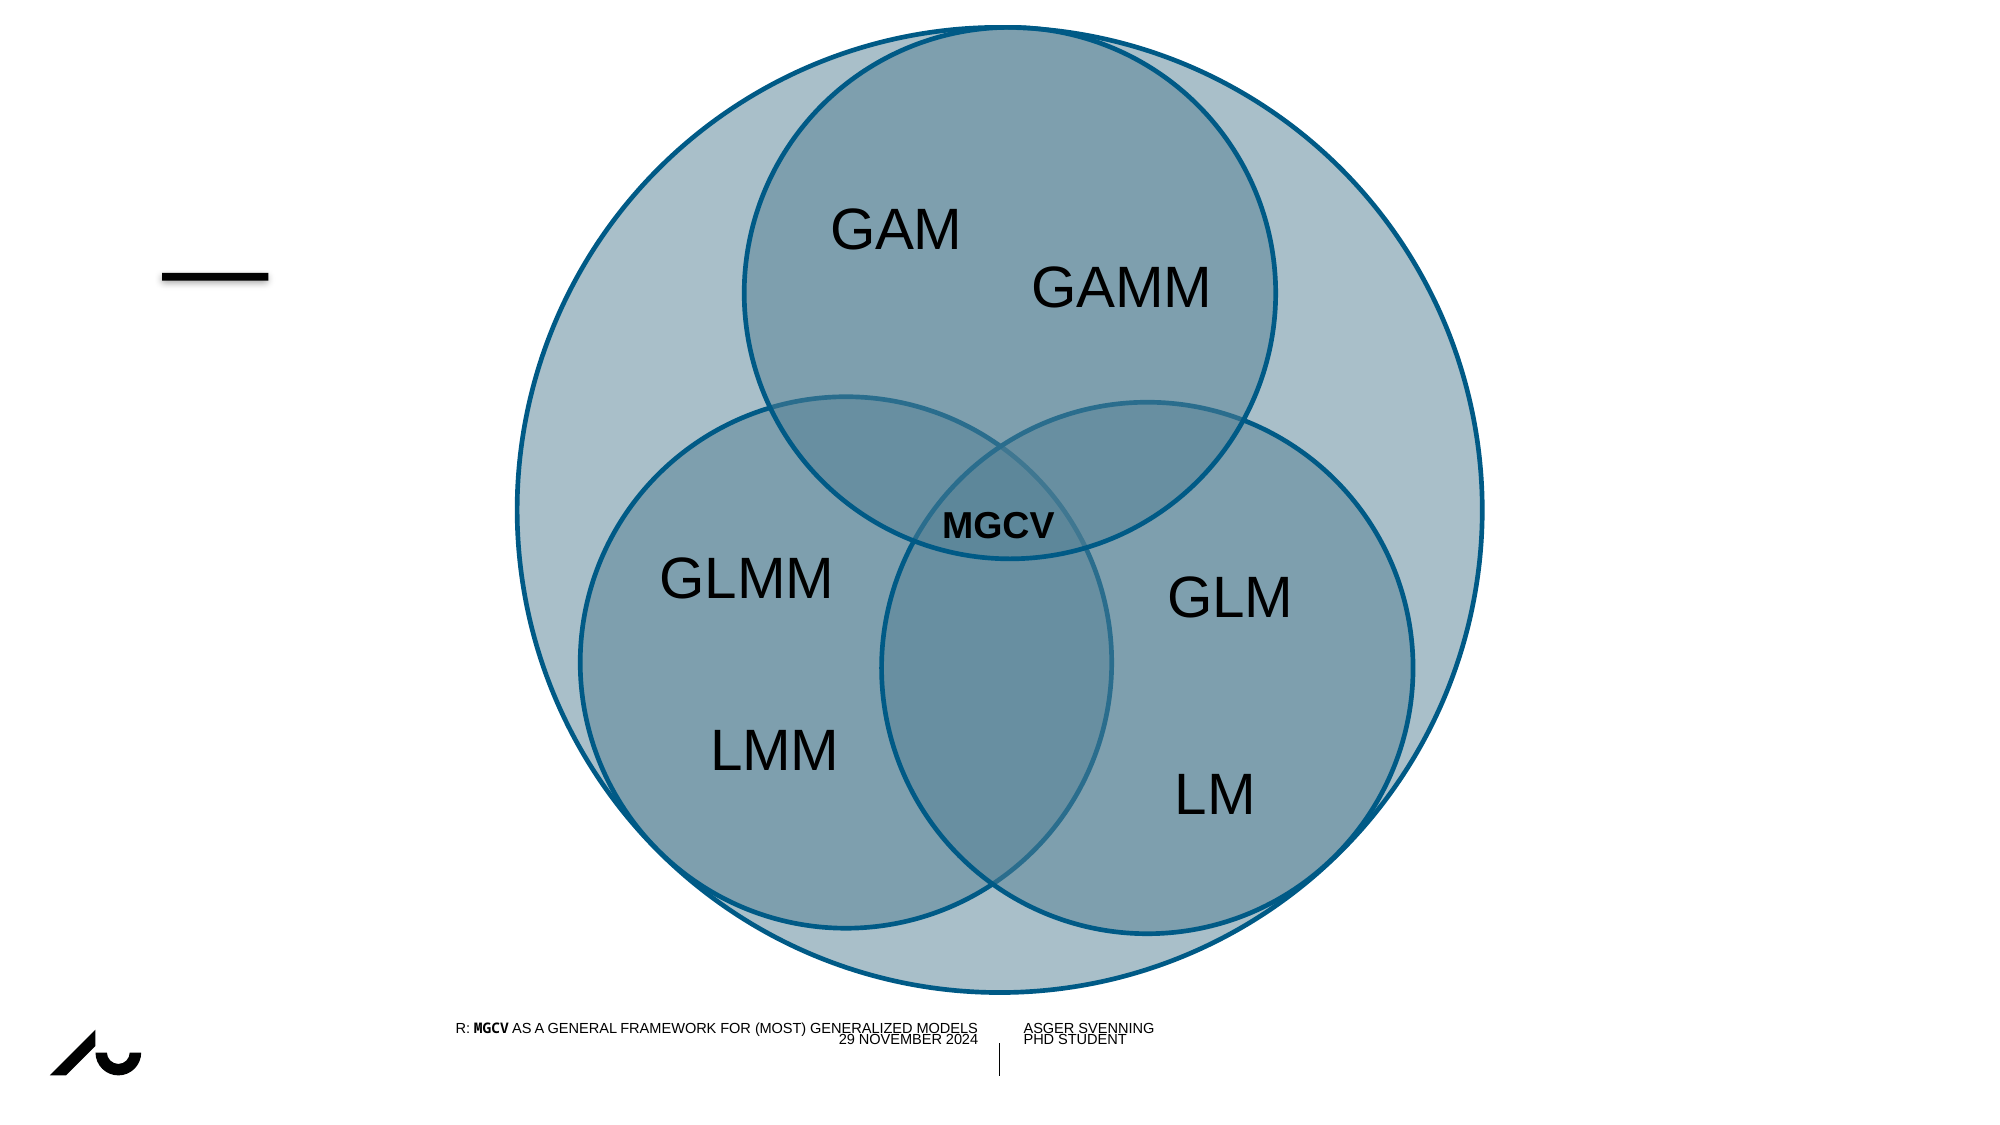

GAM
GAMM
MGCV
GLMM
GLM
LMM
LM
28/11/202428/11/2024